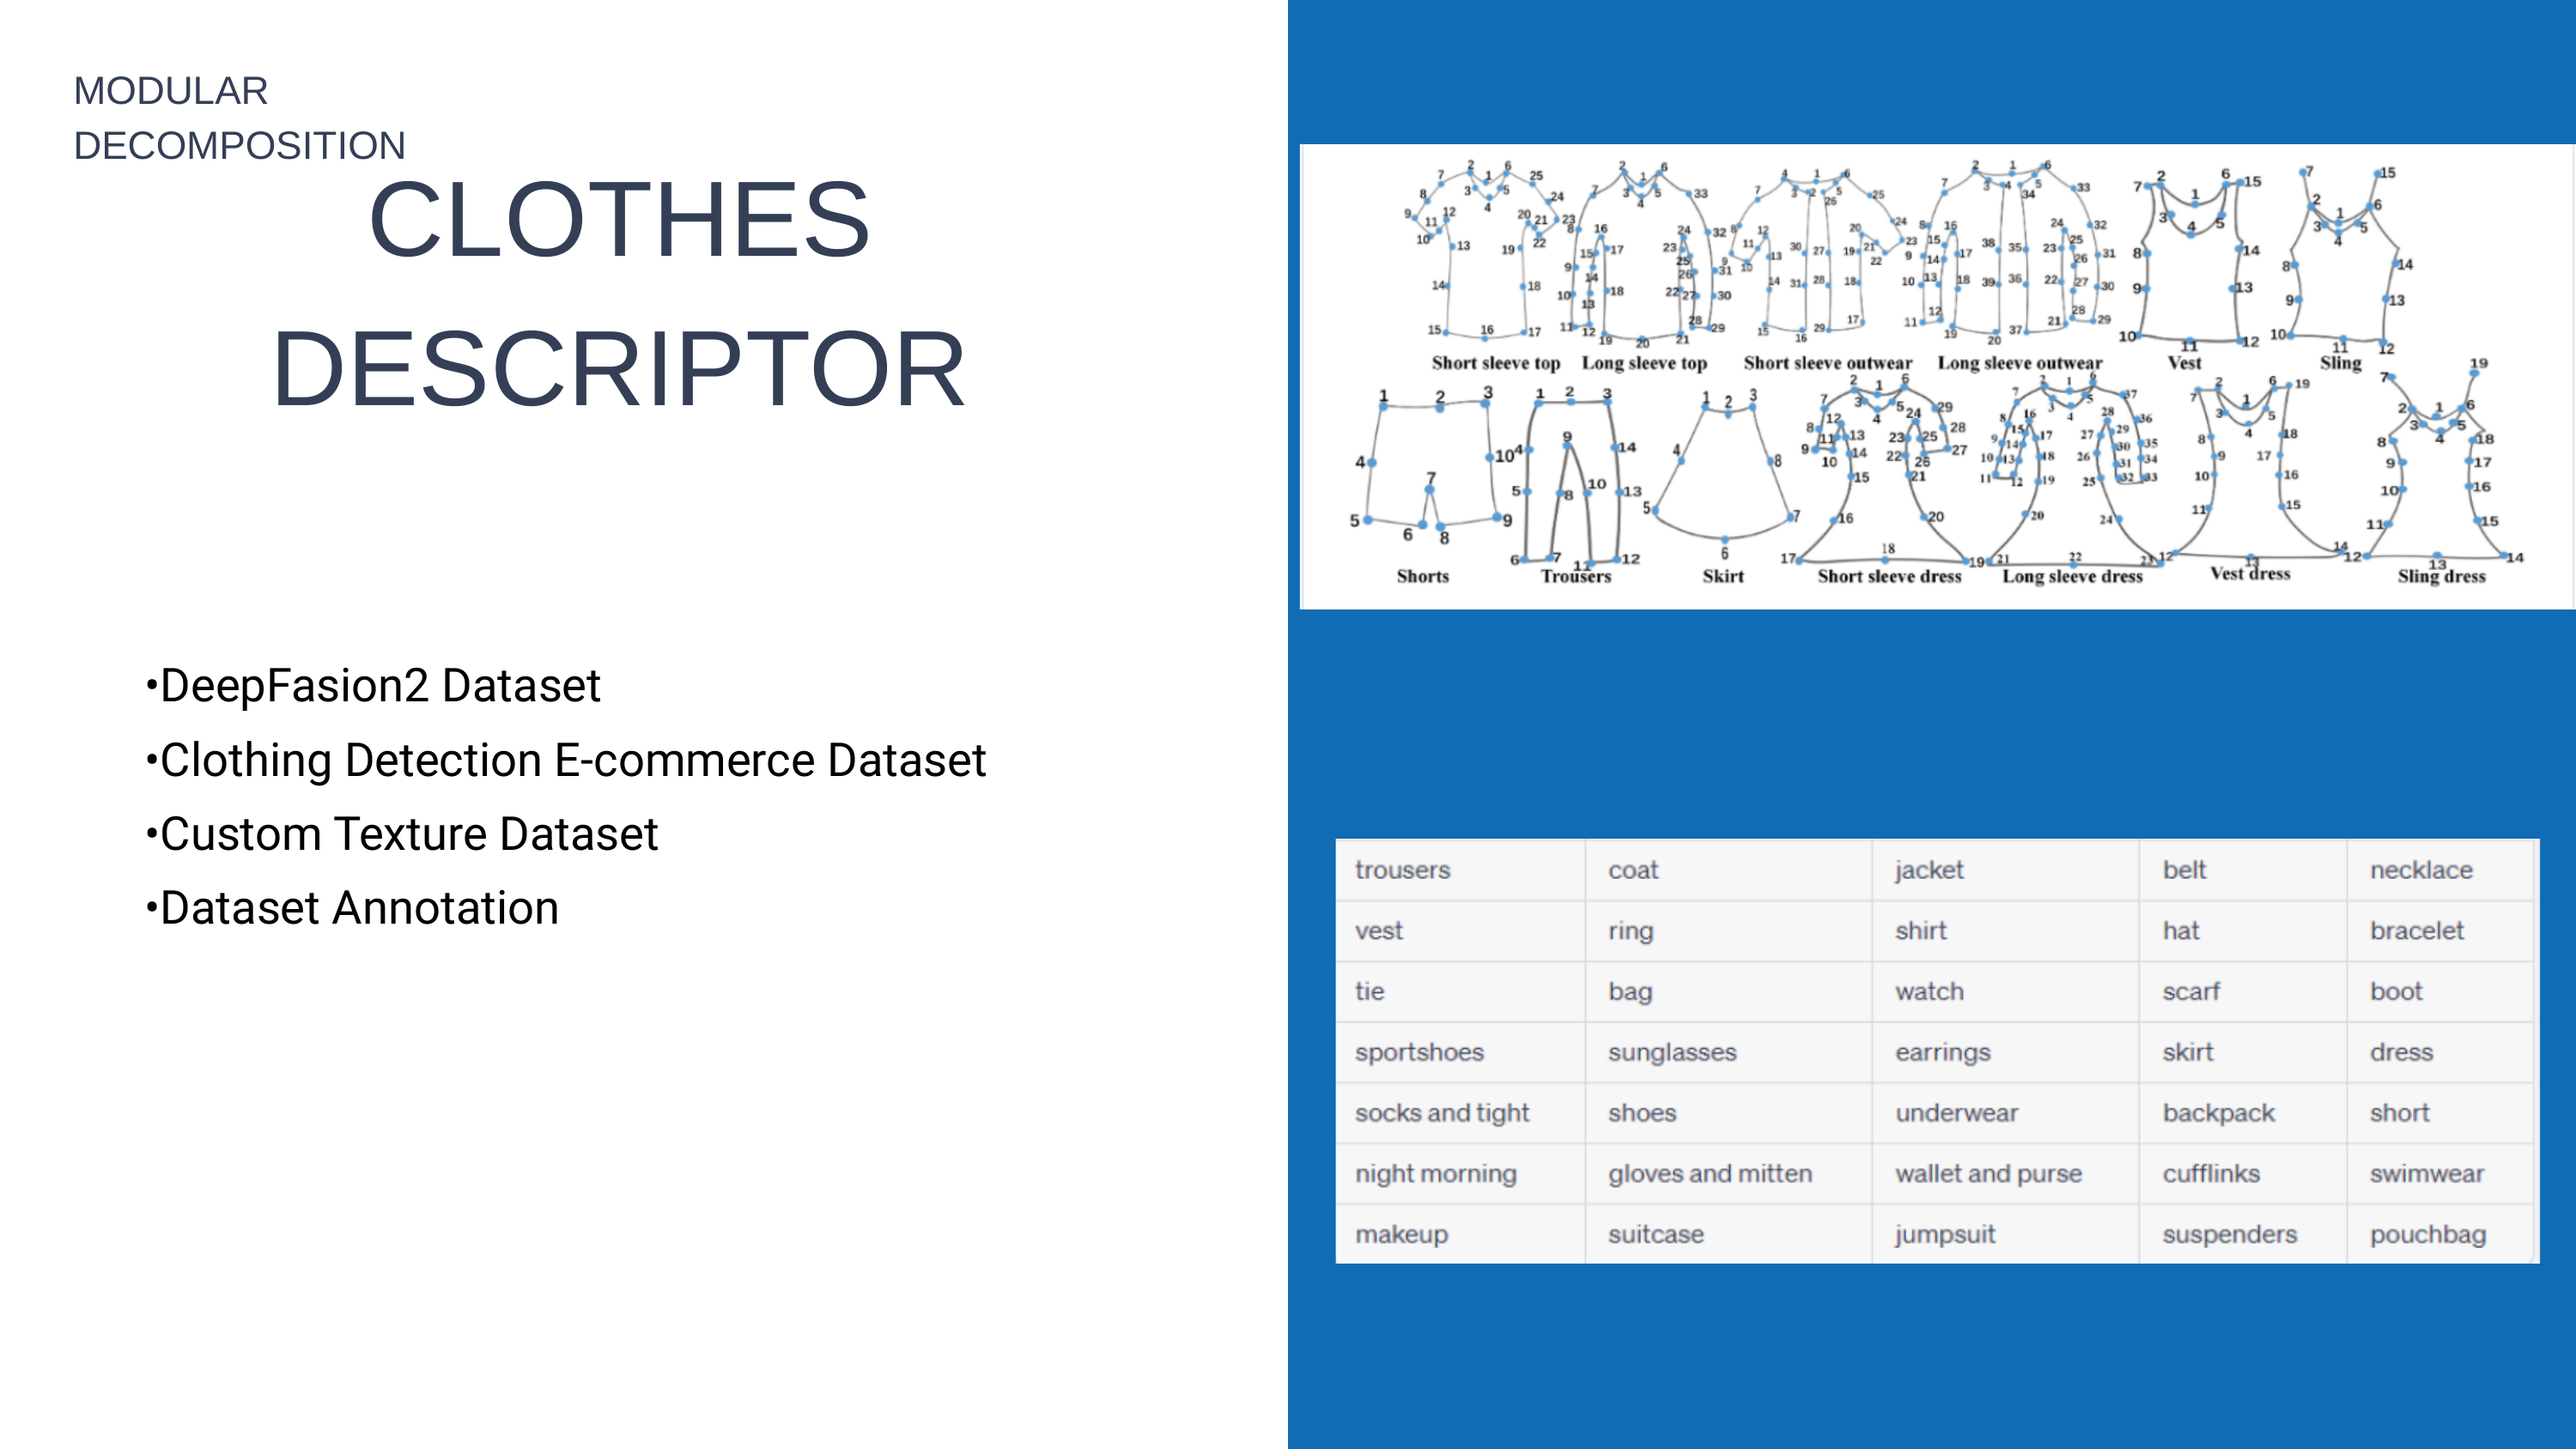

MODULAR DECOMPOSITION
CLOTHES DESCRIPTOR

•DeepFasion2 Dataset
•Clothing Detection E-commerce Dataset
•Custom Texture Dataset
•Dataset Annotation